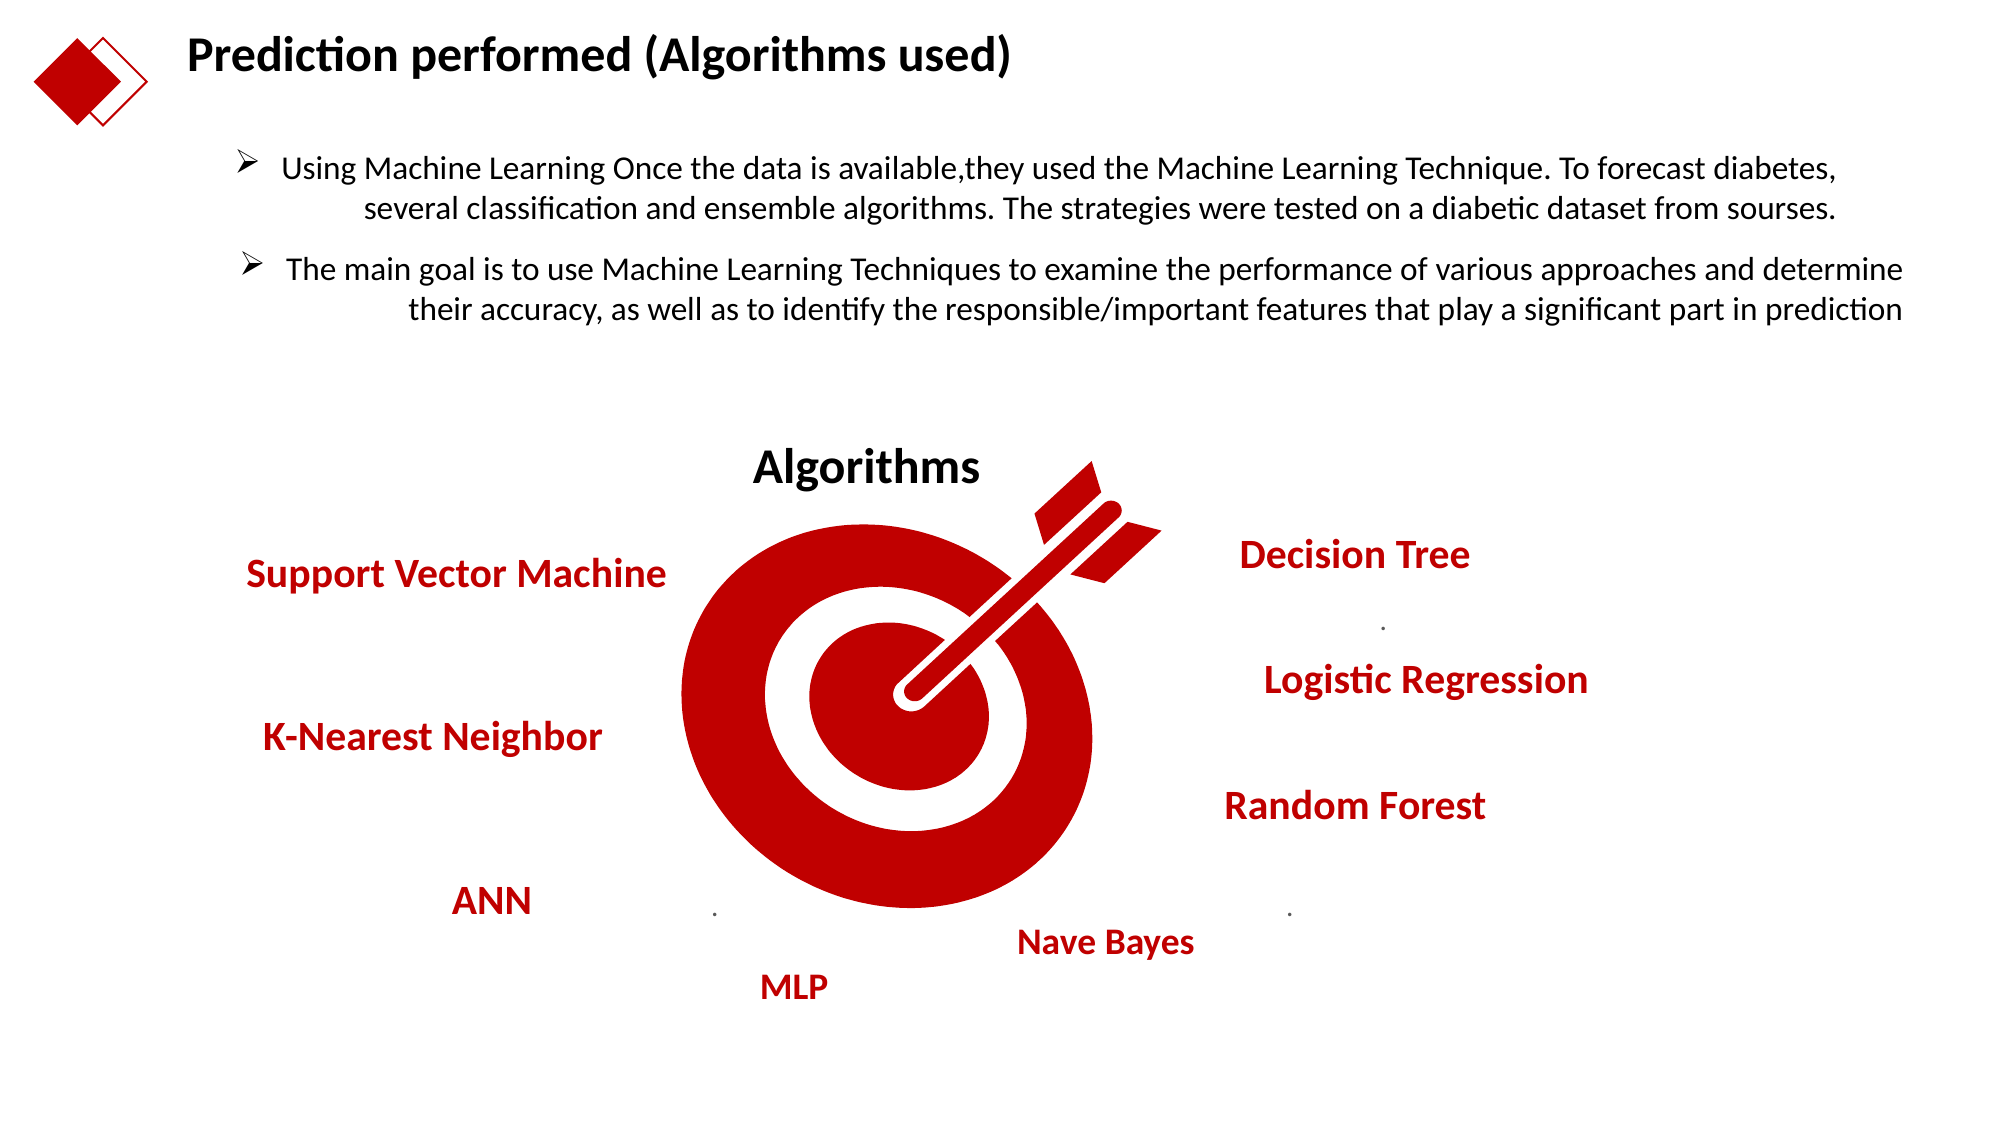

Prediction performed (Algorithms used)

Using Machine Learning Once the data is available,they used the Machine Learning Technique. To forecast diabetes, several classification and ensemble algorithms. The strategies were tested on a diabetic dataset from sourses.
The main goal is to use Machine Learning Techniques to examine the performance of various approaches and determine their accuracy, as well as to identify the responsible/important features that play a significant part in prediction
Algorithms

Decision Tree

Support Vector Machine

.
Logistic Regression

K-Nearest Neighbor

Random Forest

.
.
ANN
Nave Bayes

MLP